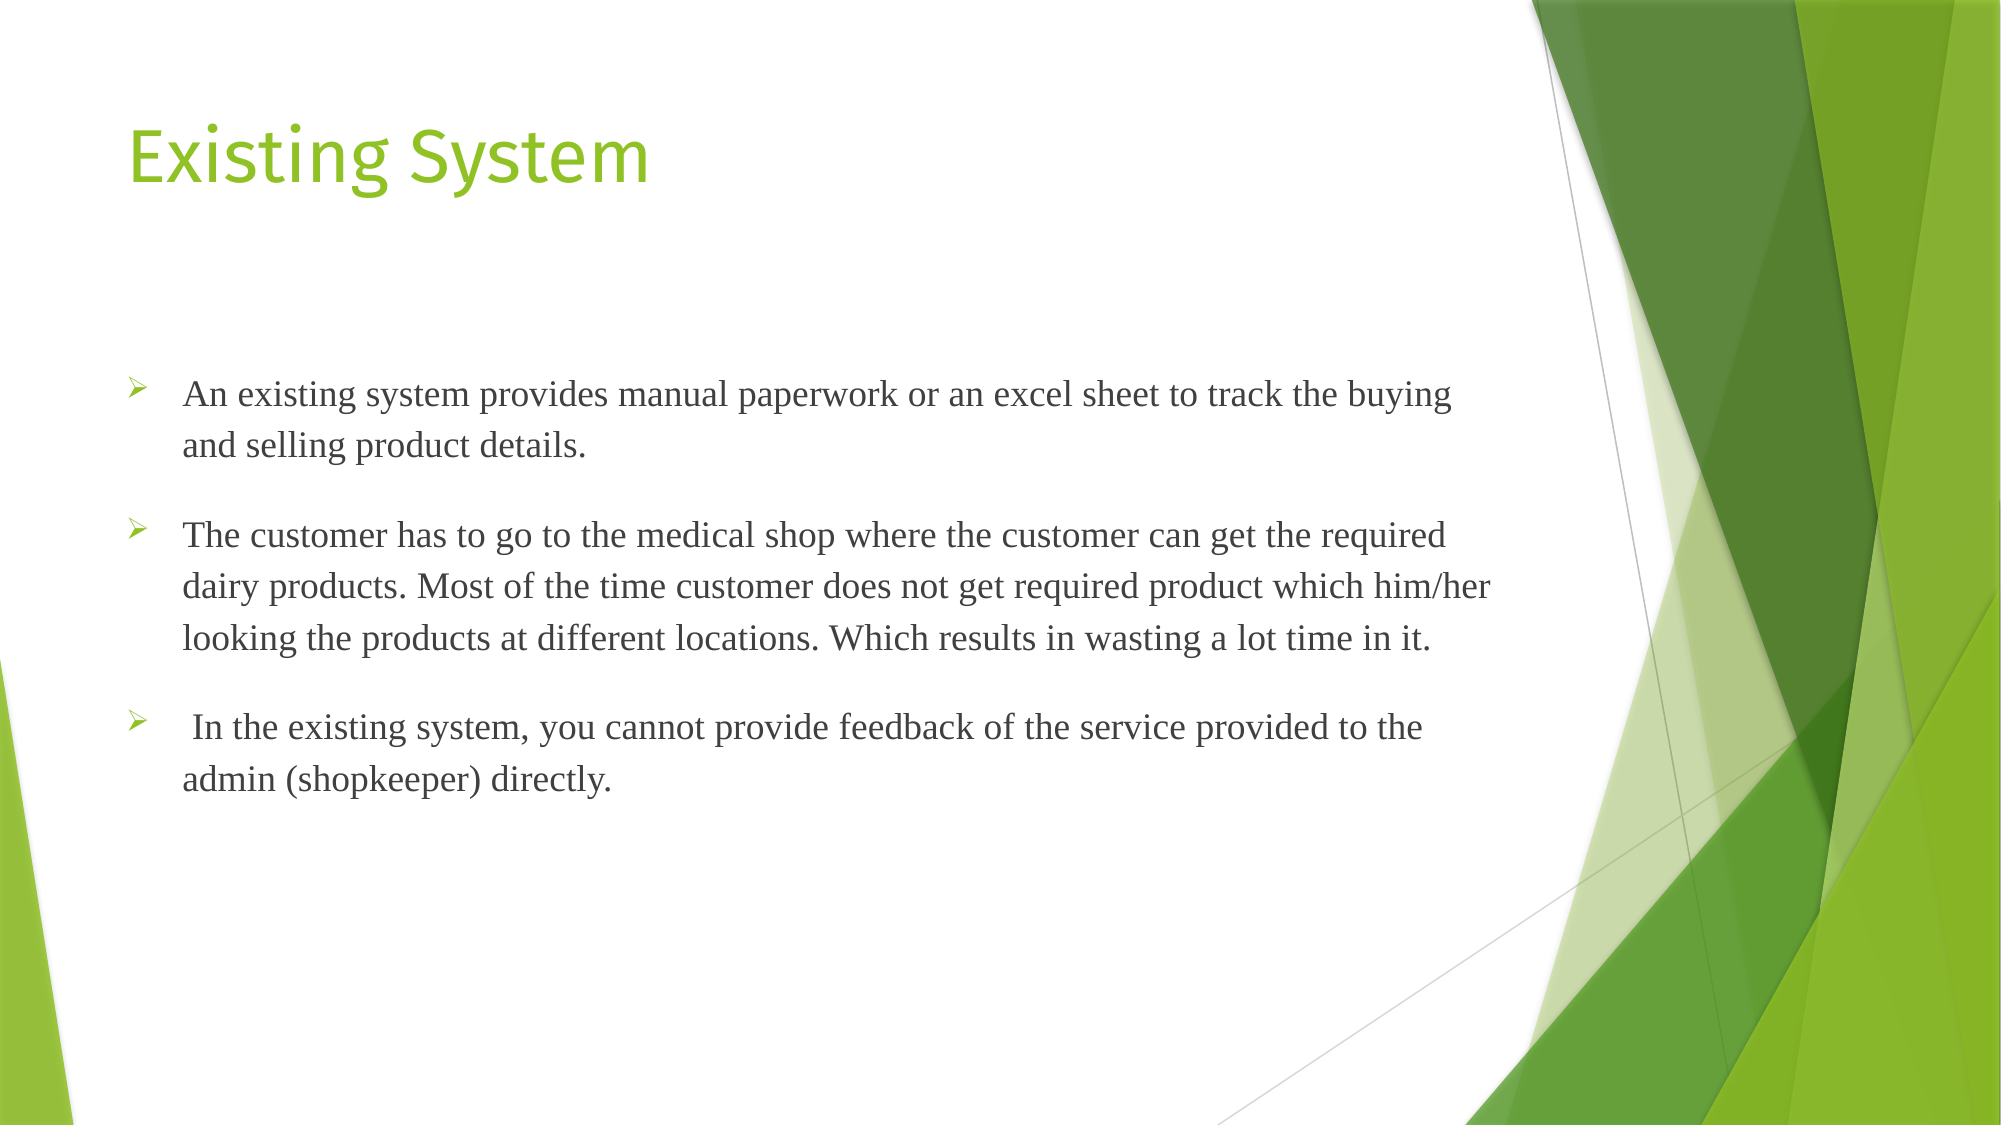

# Existing System
An existing system provides manual paperwork or an excel sheet to track the buying and selling product details.
The customer has to go to the medical shop where the customer can get the required dairy products. Most of the time customer does not get required product which him/her looking the products at different locations. Which results in wasting a lot time in it.
 In the existing system, you cannot provide feedback of the service provided to the admin (shopkeeper) directly.